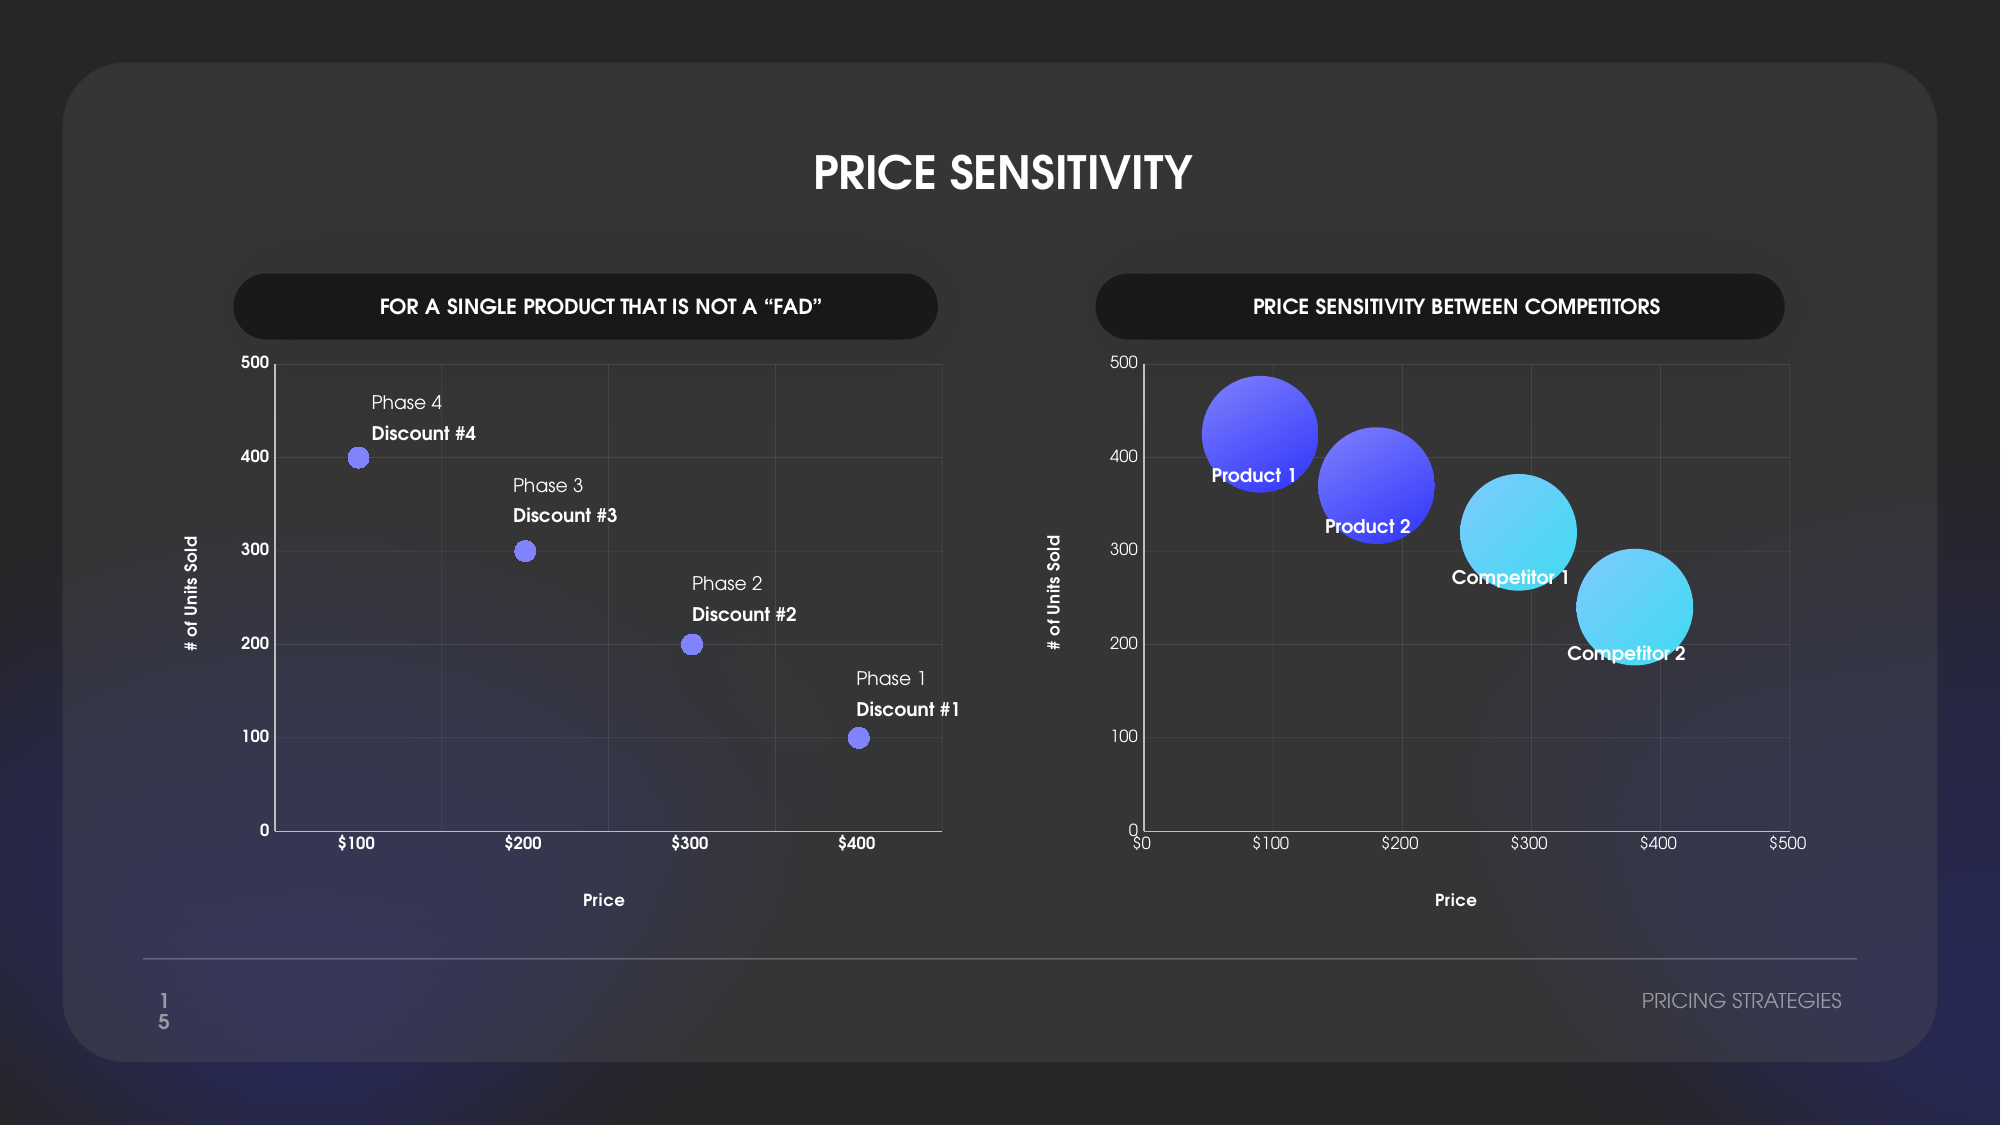

PRICE SENSITIVITY
PRICE SENSITIVITY

### Chart: FOR A SINGLE PRODUCT THAT IS NOT A “FAD”

| Category | Y-Values |
|---|---|
| 100 | 400.0 |
| 200 | 300.0 |
| 300 | 200.0 |
| 400 | 100.0 |

### Chart: PRICE SENSITIVITY BETWEEN COMPETITORS

| Category | Y-Values |
|---|---|
Phase 4
Discount #4
Product 1
Phase 3
Discount #3
Product 2
Competitor 1
Phase 2
Discount #2
Competitor 2
Phase 1
Discount #1
15
PRICING STRATEGIES